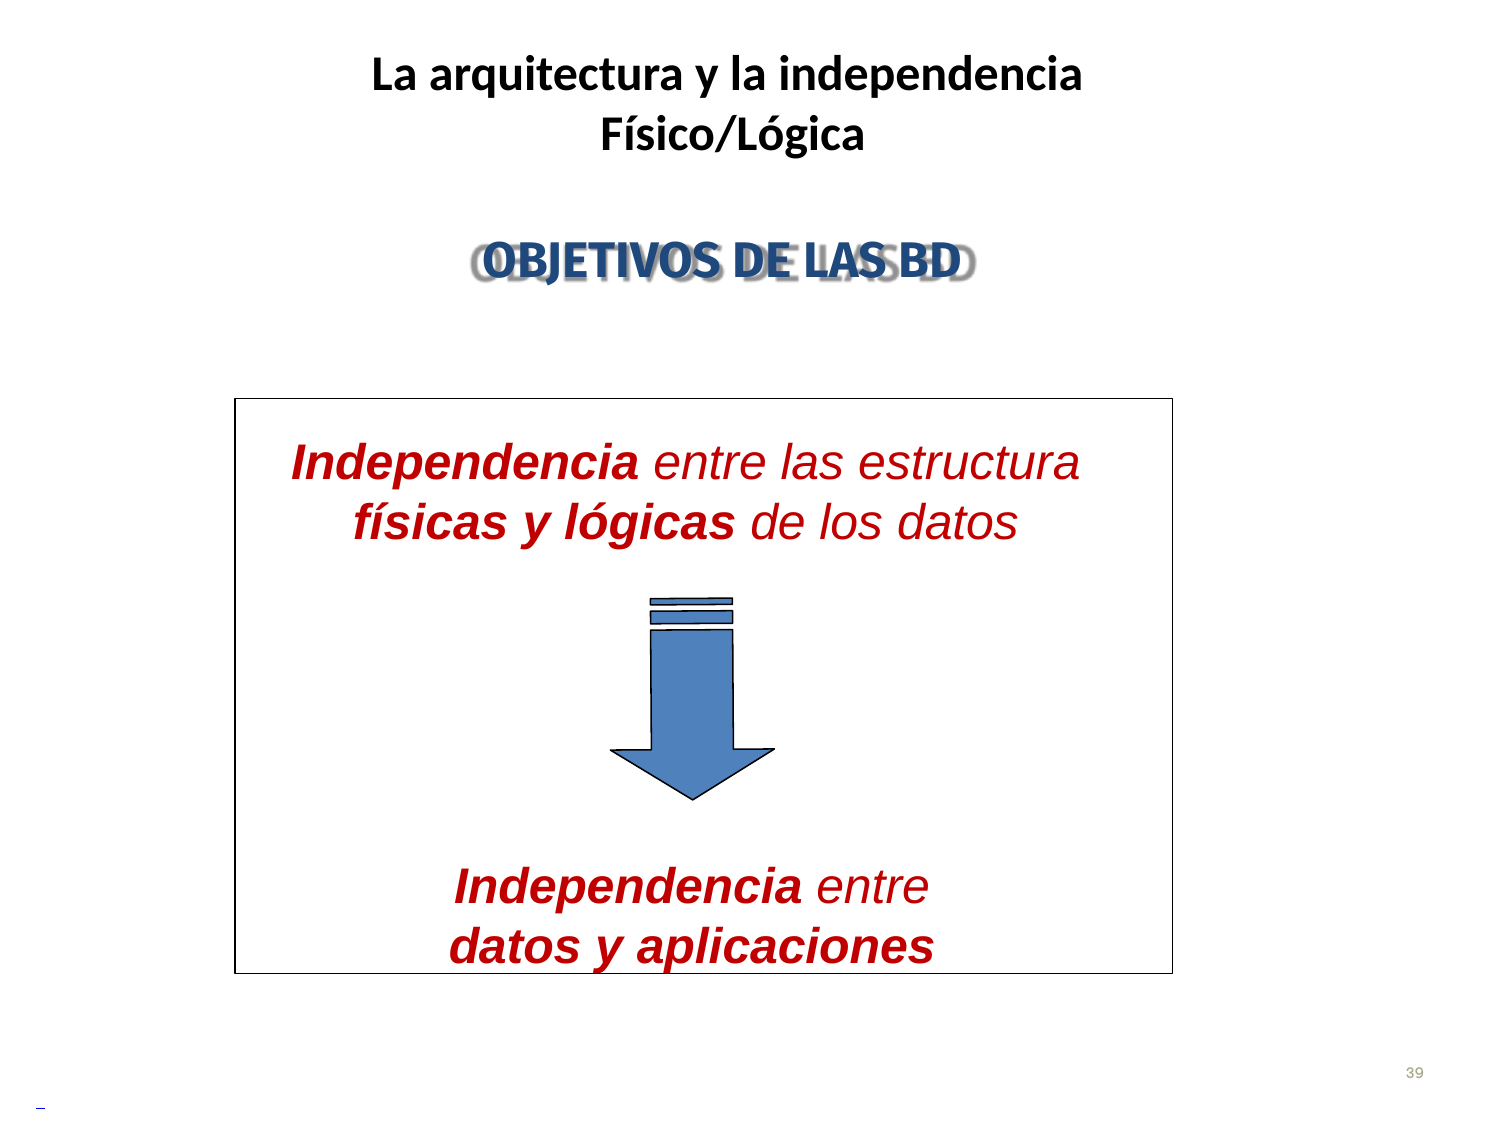

La arquitectura y la independencia  Físico/Lógica

OBJETIVOS DE LAS BD

Independencia entre las estructura
físicas y lógicas de los datos

Independencia entre
datos y aplicaciones

39